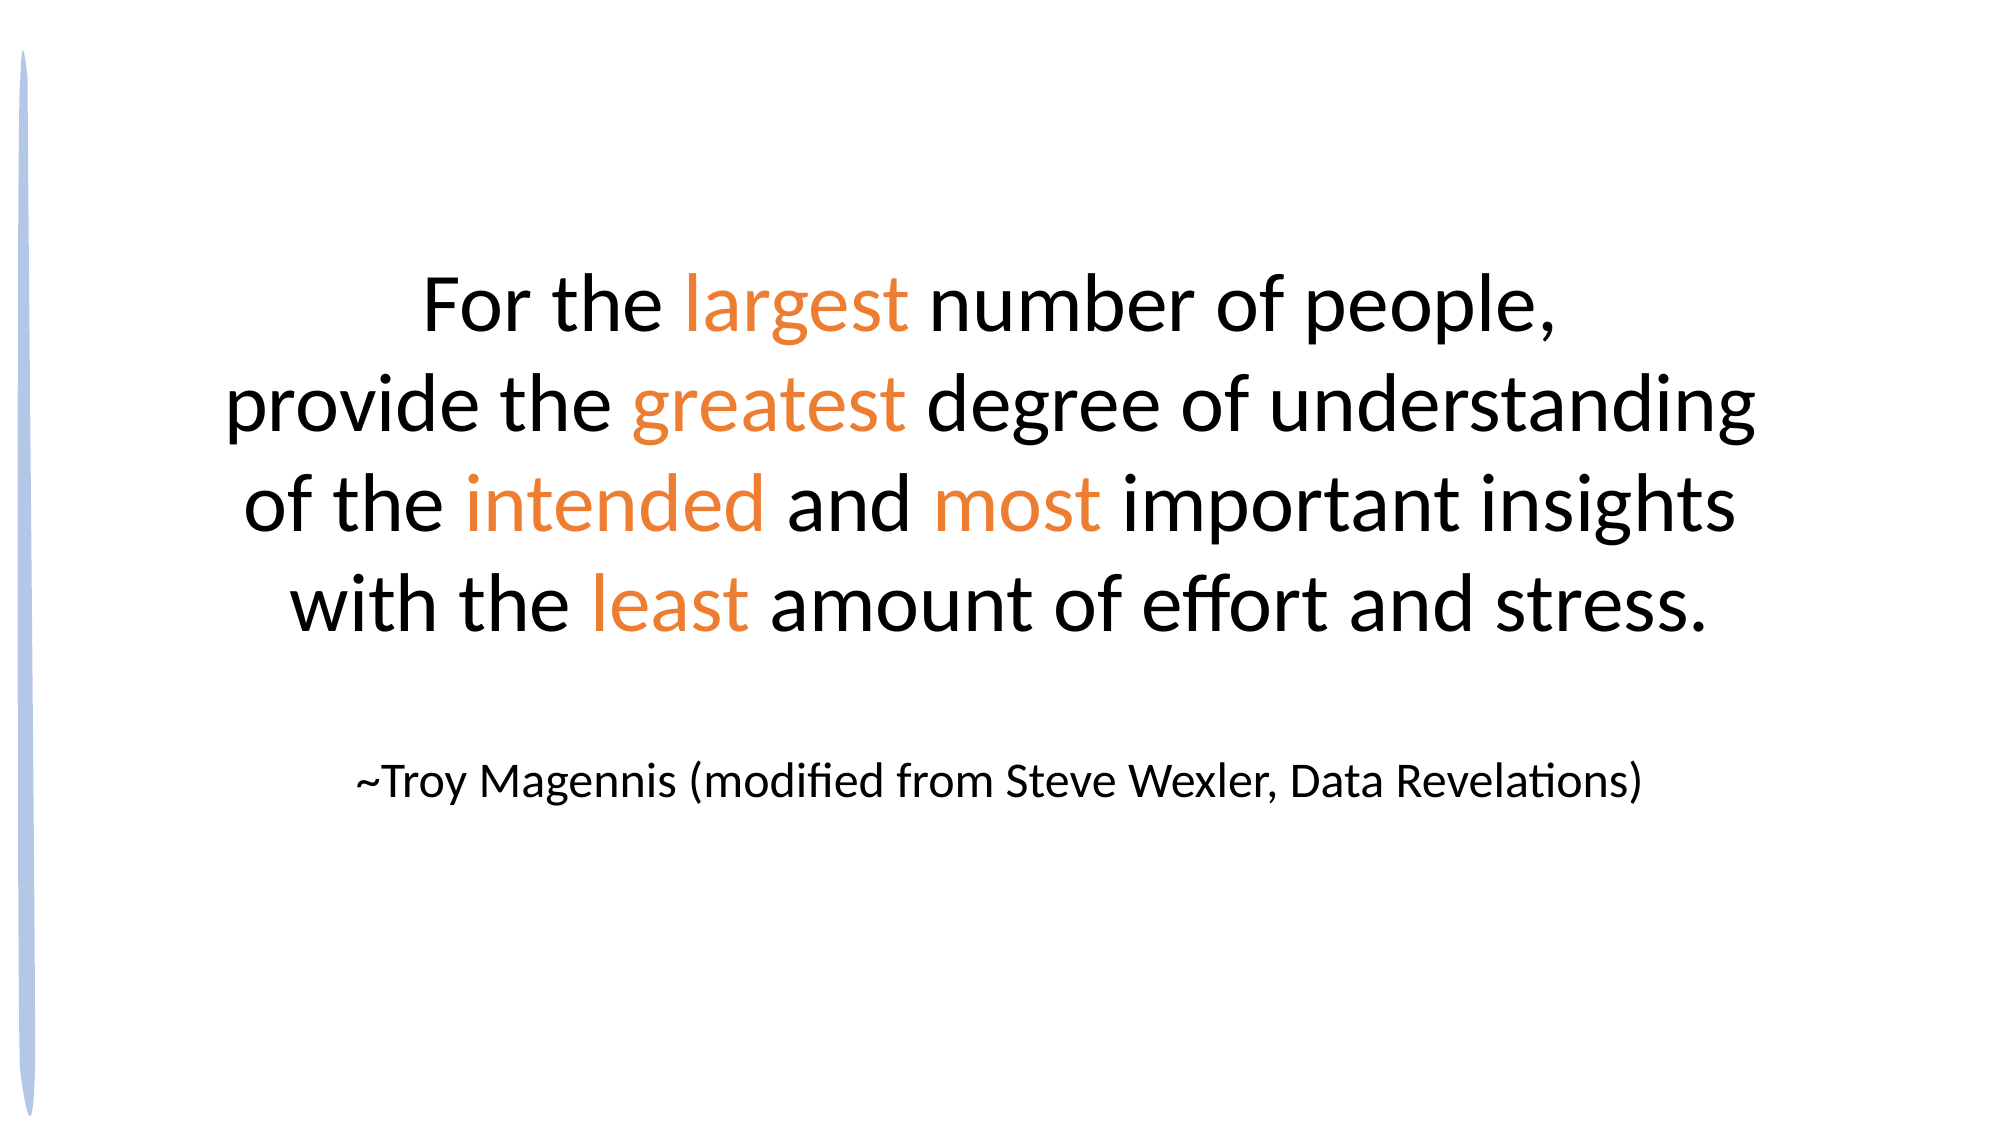

For the largest number of people,
provide the greatest degree of understanding
of the intended and most important insights
with the least amount of effort and stress.

~Troy Magennis (modified from Steve Wexler, Data Revelations)